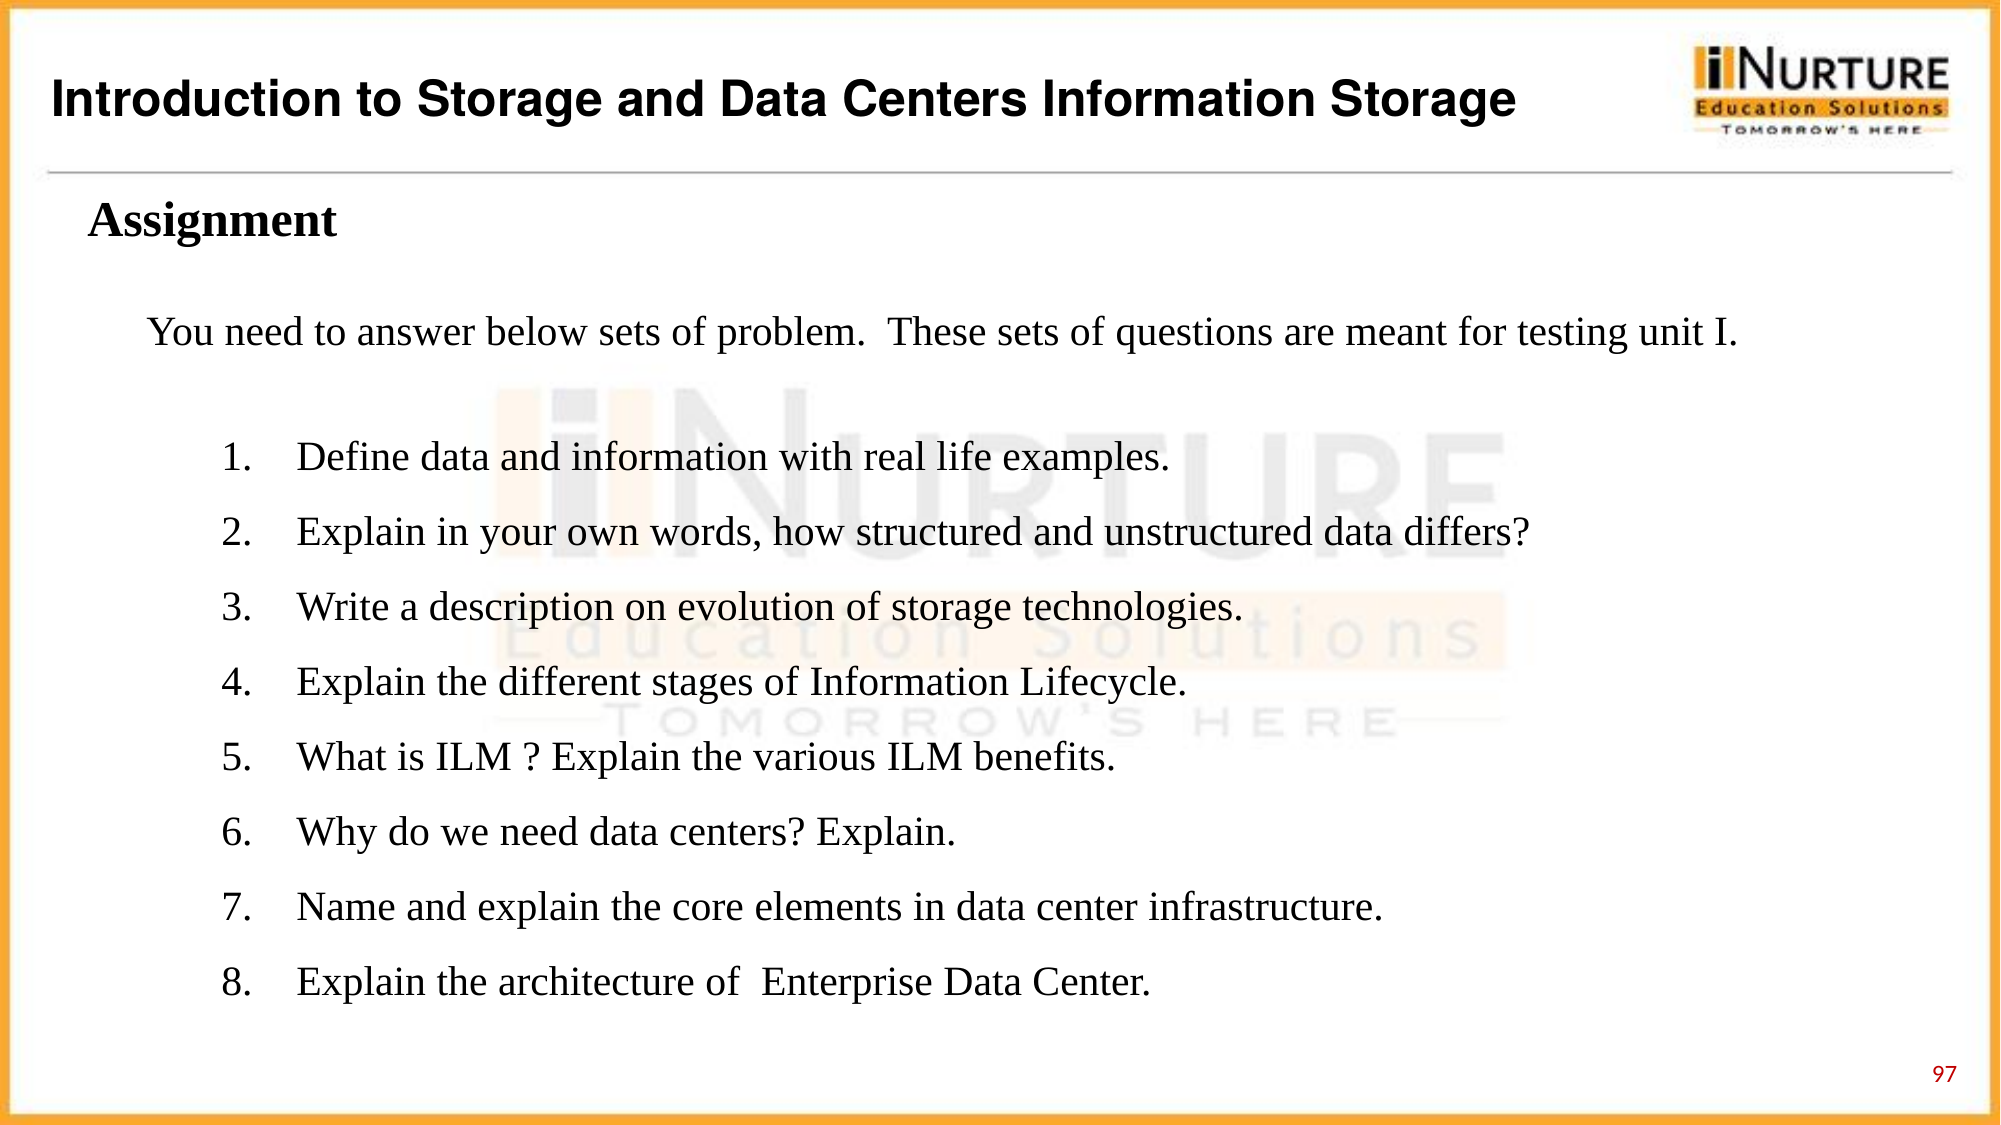

Introduction to Storage and Data Centers Information Storage
Assignment

You need to answer below sets of problem.  These sets of questions are meant for testing unit I.

Define data and information with real life examples.
Explain in your own words, how structured and unstructured data differs?
Write a description on evolution of storage technologies.
Explain the different stages of Information Lifecycle.
What is ILM ? Explain the various ILM benefits.
Why do we need data centers? Explain.
Name and explain the core elements in data center infrastructure.
Explain the architecture of  Enterprise Data Center.
97